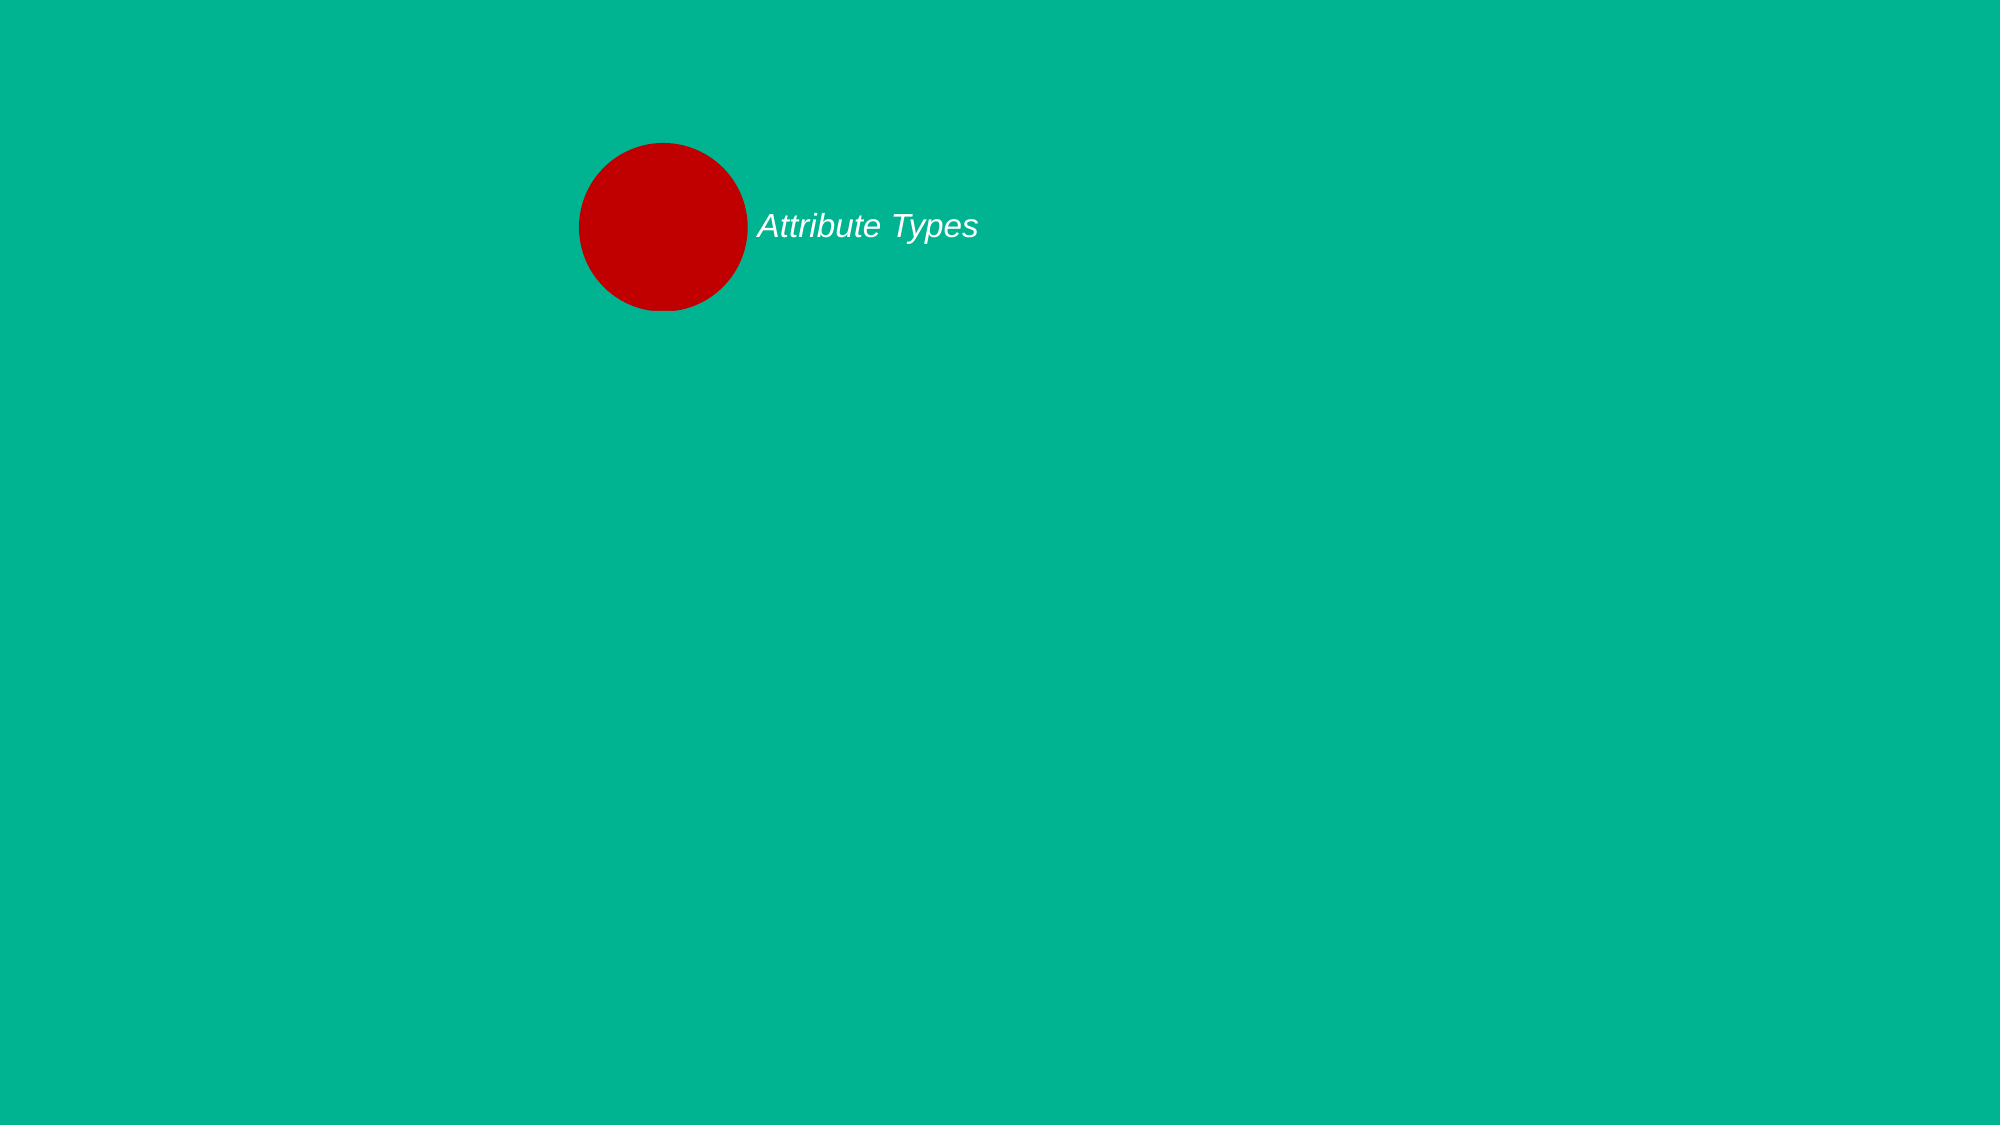

Attribute Types
Nominal (categorical)
ordered
ordinal
quantitative
ratio
continuous